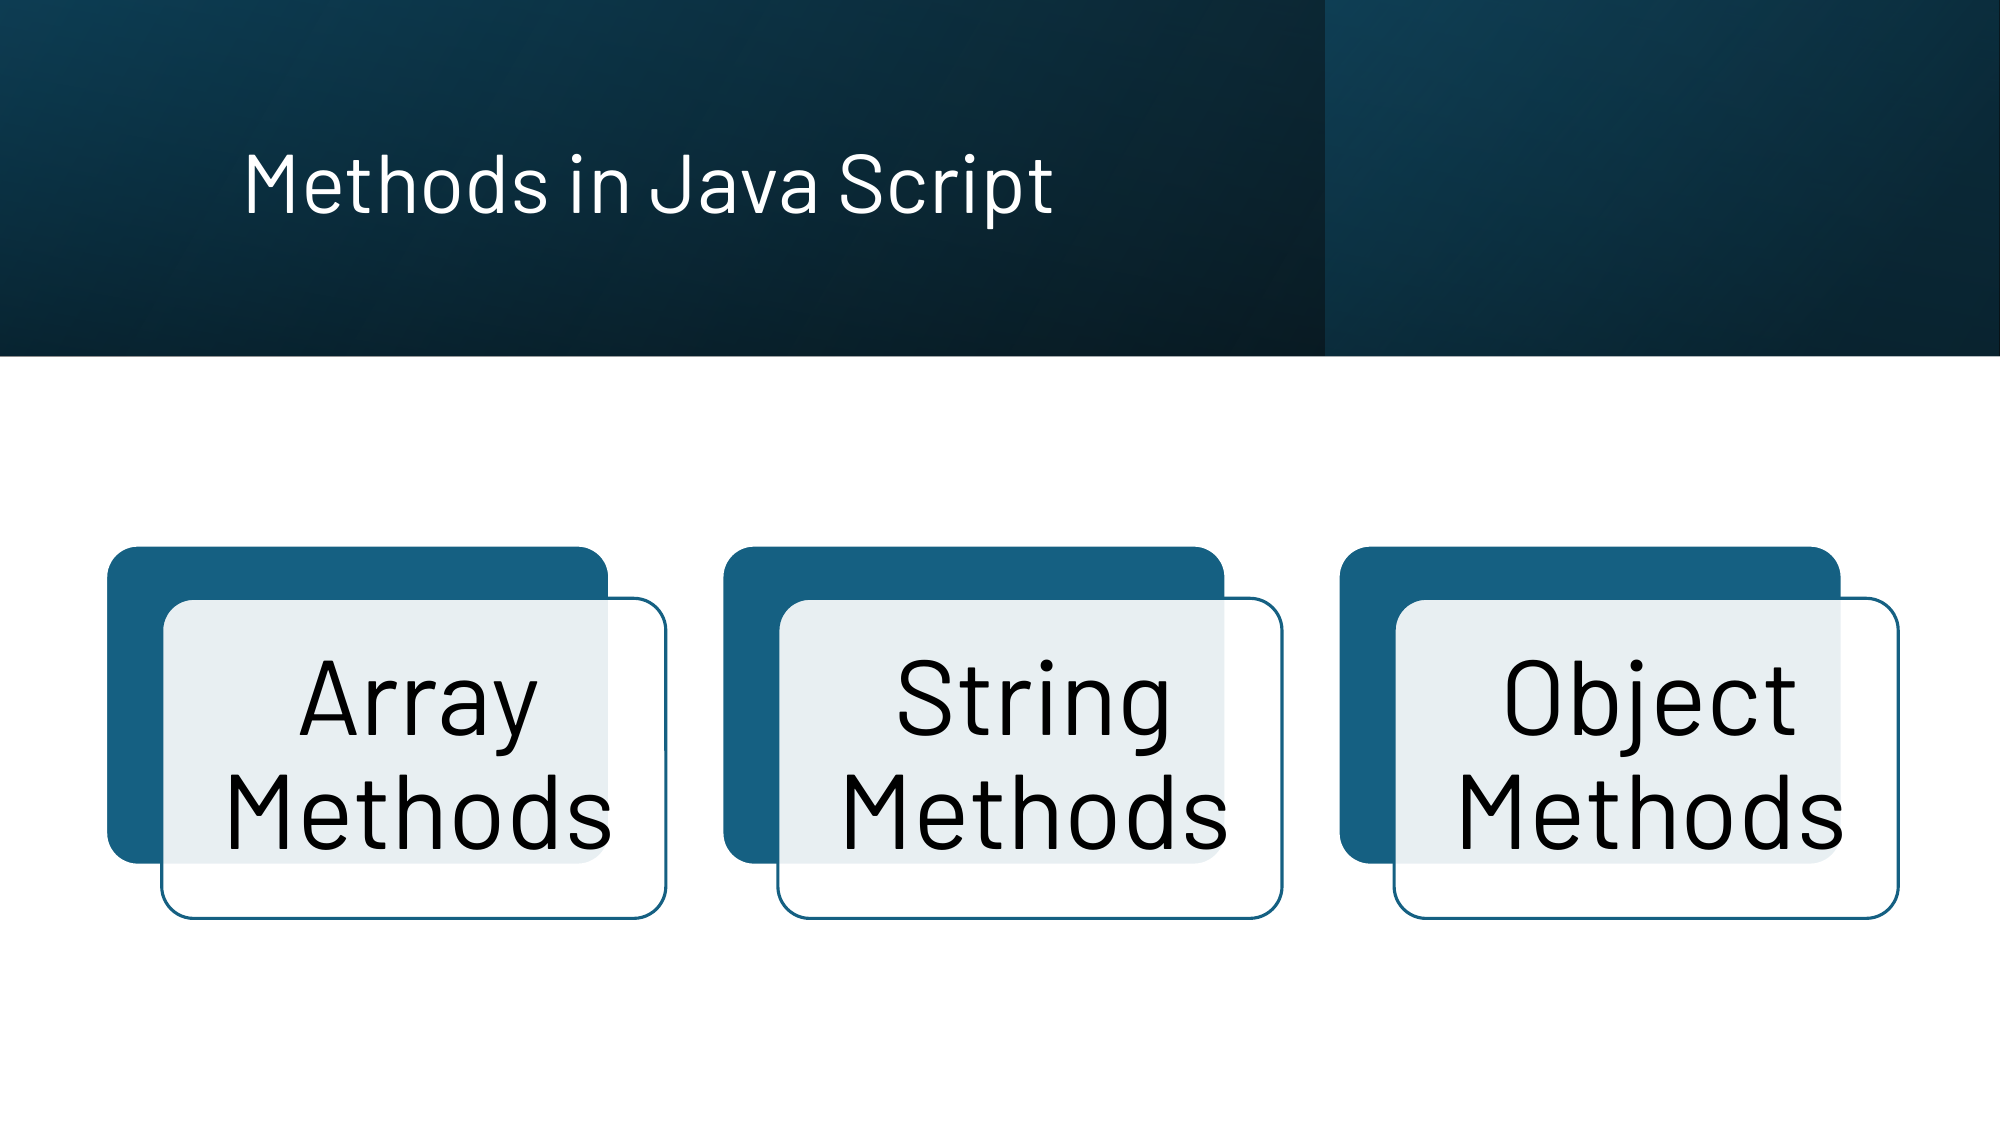

# Methods in Java Script
Array Methods
String Methods
Object Methods